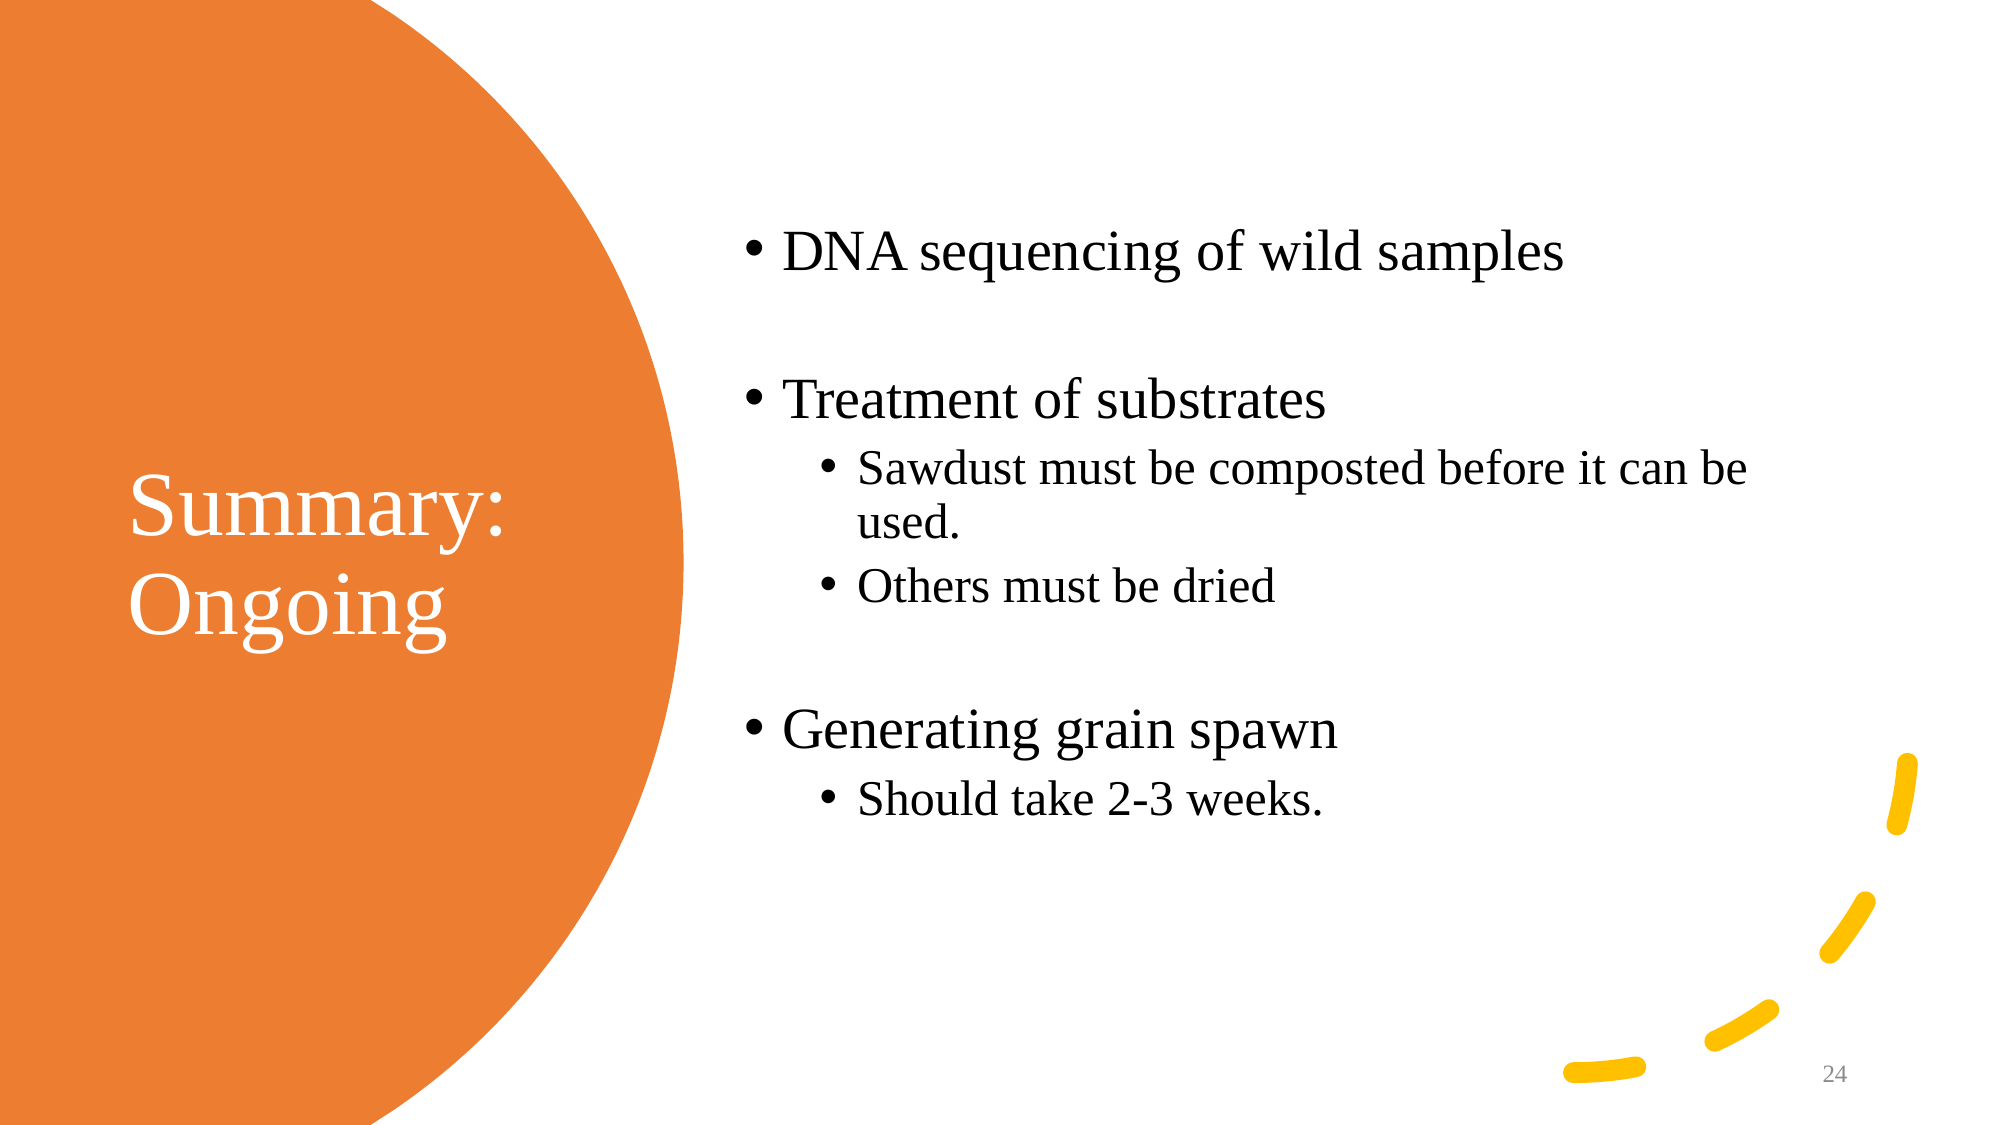

DNA sequencing of wild samples

Treatment of substrates
Sawdust must be composted before it can be used.
Others must be dried

Generating grain spawn
Should take 2-3 weeks.

# Summary: Ongoing

24